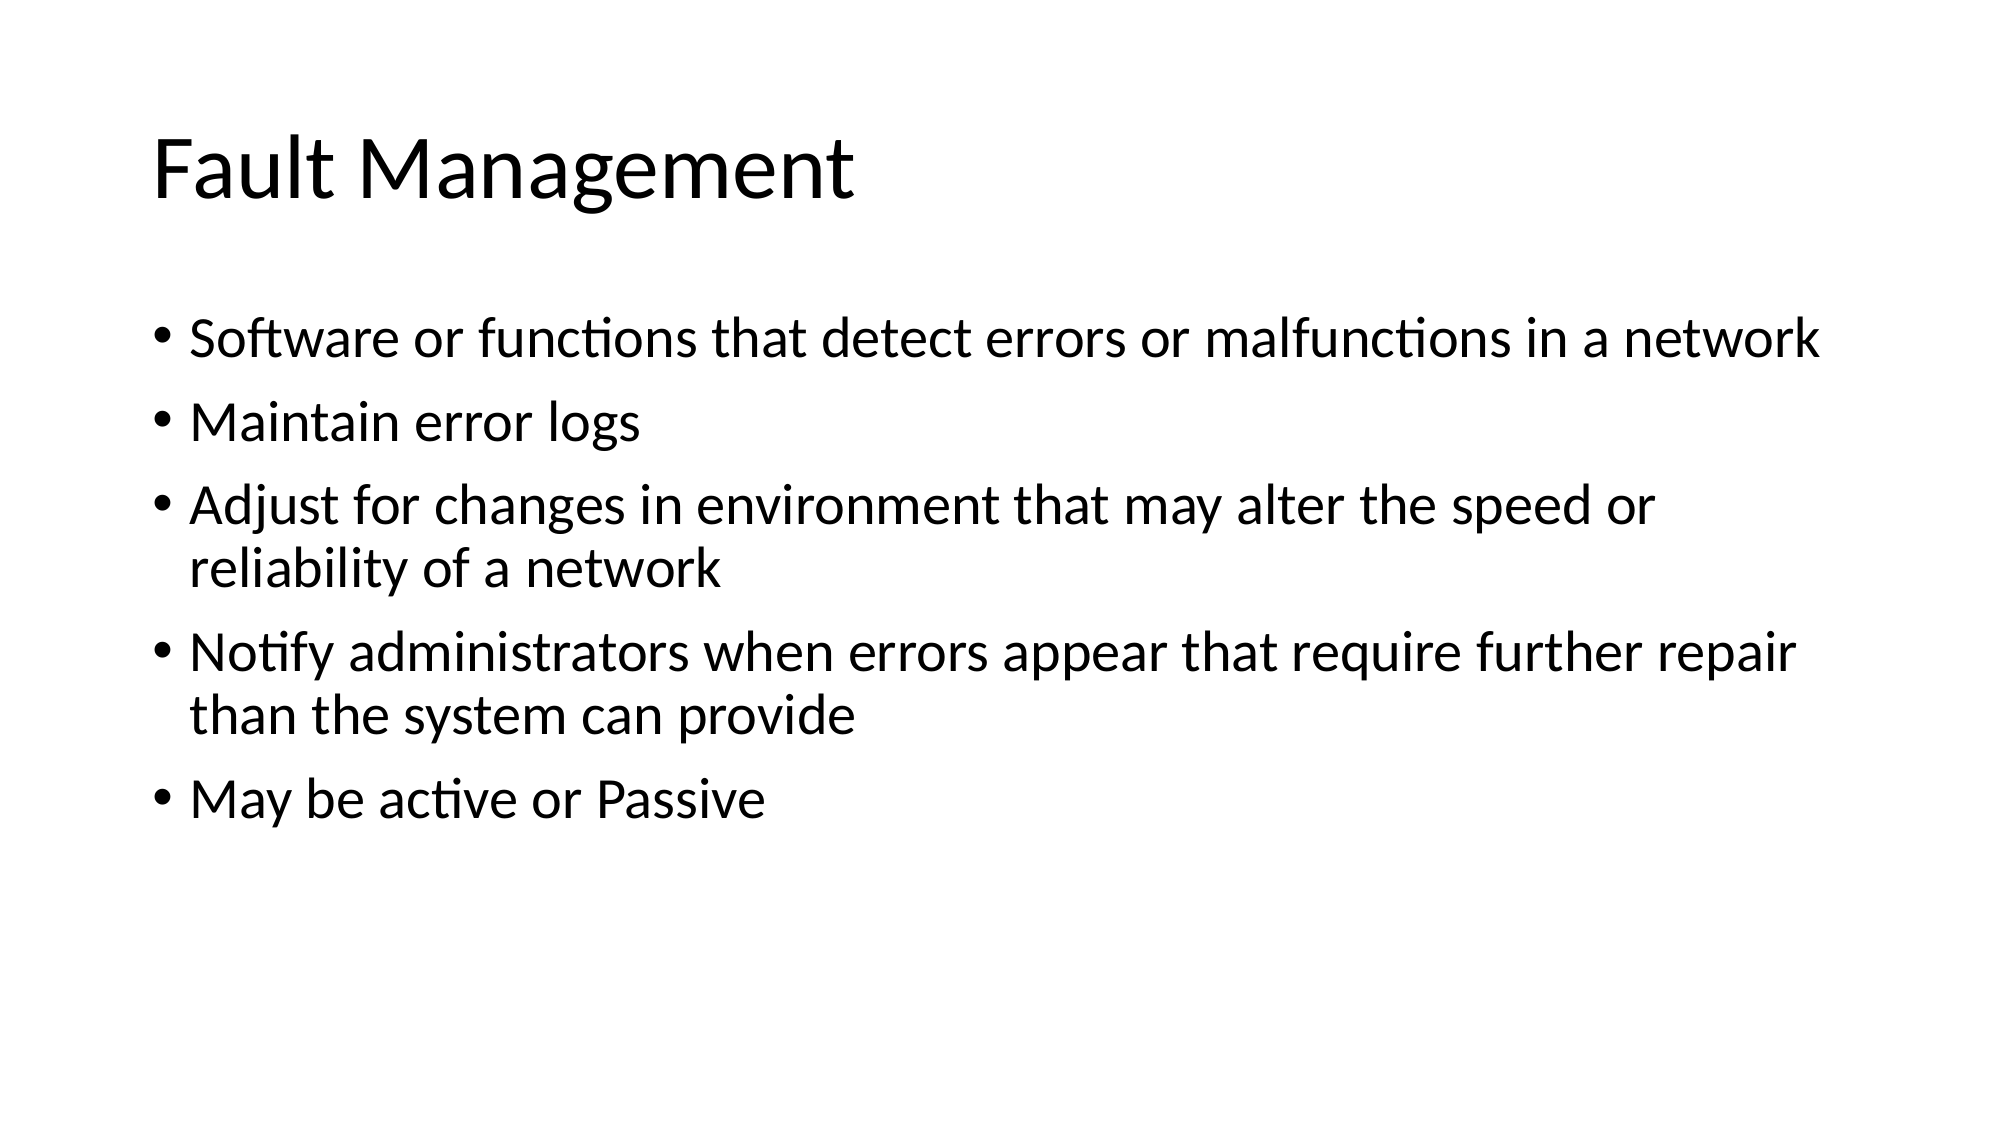

# Fault Management
Software or functions that detect errors or malfunctions in a network
Maintain error logs
Adjust for changes in environment that may alter the speed or reliability of a network
Notify administrators when errors appear that require further repair than the system can provide
May be active or Passive